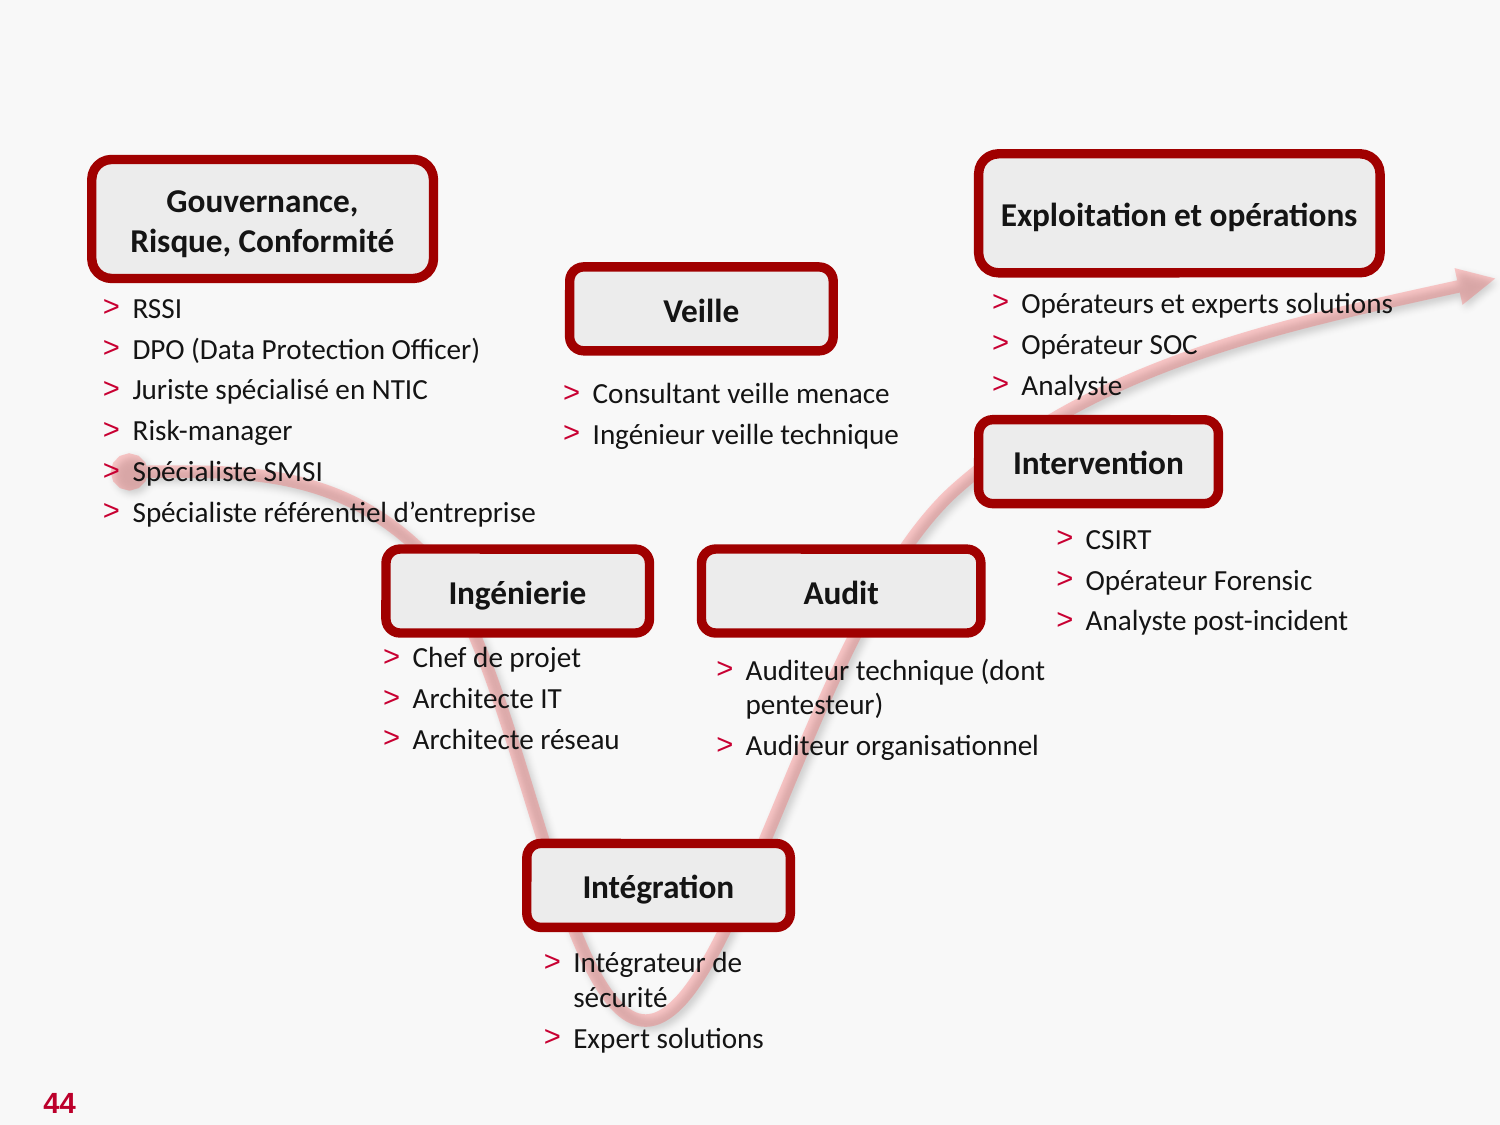

Exploitation et opérations
Gouvernance, Risque, Conformité
Veille

Opérateurs et experts solutions
Opérateur SOC
Analyste

RSSI
DPO (Data Protection Officer)
Juriste spécialisé en NTIC
Risk-manager
Spécialiste SMSI
Spécialiste référentiel d’entreprise
Consultant veille menace
Ingénieur veille technique
Intervention
CSIRT
Opérateur Forensic
Analyste post-incident
Ingénierie
Audit
Chef de projet
Architecte IT
Architecte réseau

Auditeur technique (dont pentesteur)
Auditeur organisationnel
Intégration
Intégrateur de sécurité
Expert solutions